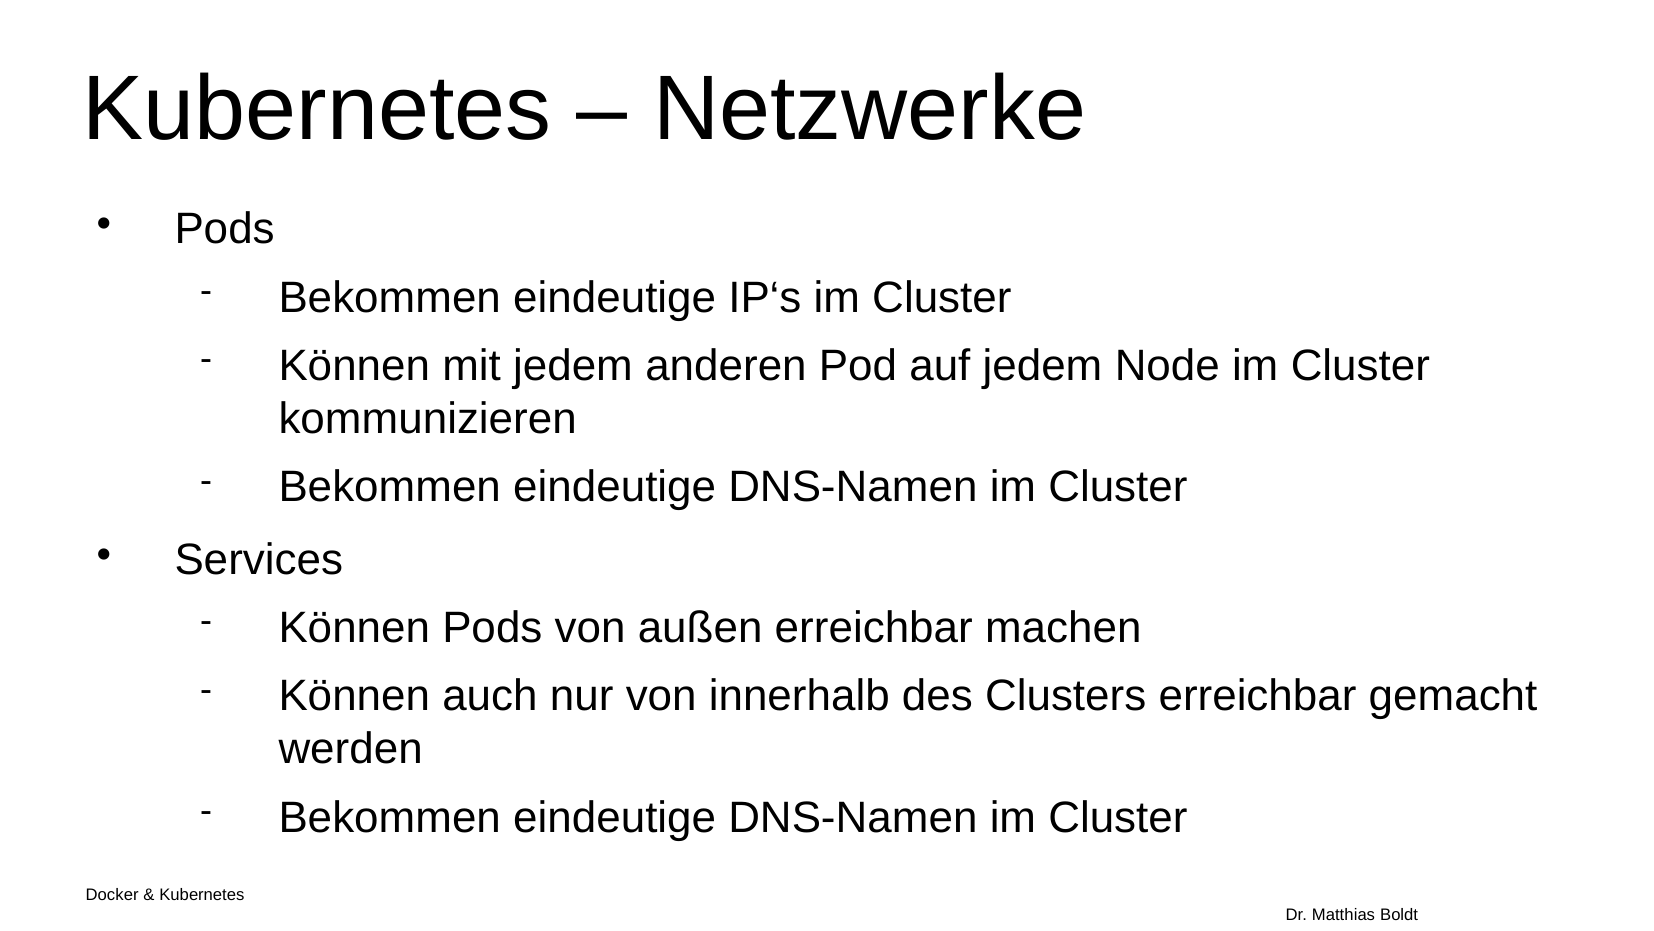

Kubernetes – Netzwerke
Pods
Bekommen eindeutige IP‘s im Cluster
Können mit jedem anderen Pod auf jedem Node im Cluster kommunizieren
Bekommen eindeutige DNS-Namen im Cluster
Services
Können Pods von außen erreichbar machen
Können auch nur von innerhalb des Clusters erreichbar gemacht werden
Bekommen eindeutige DNS-Namen im Cluster

Docker & Kubernetes																Dr. Matthias Boldt